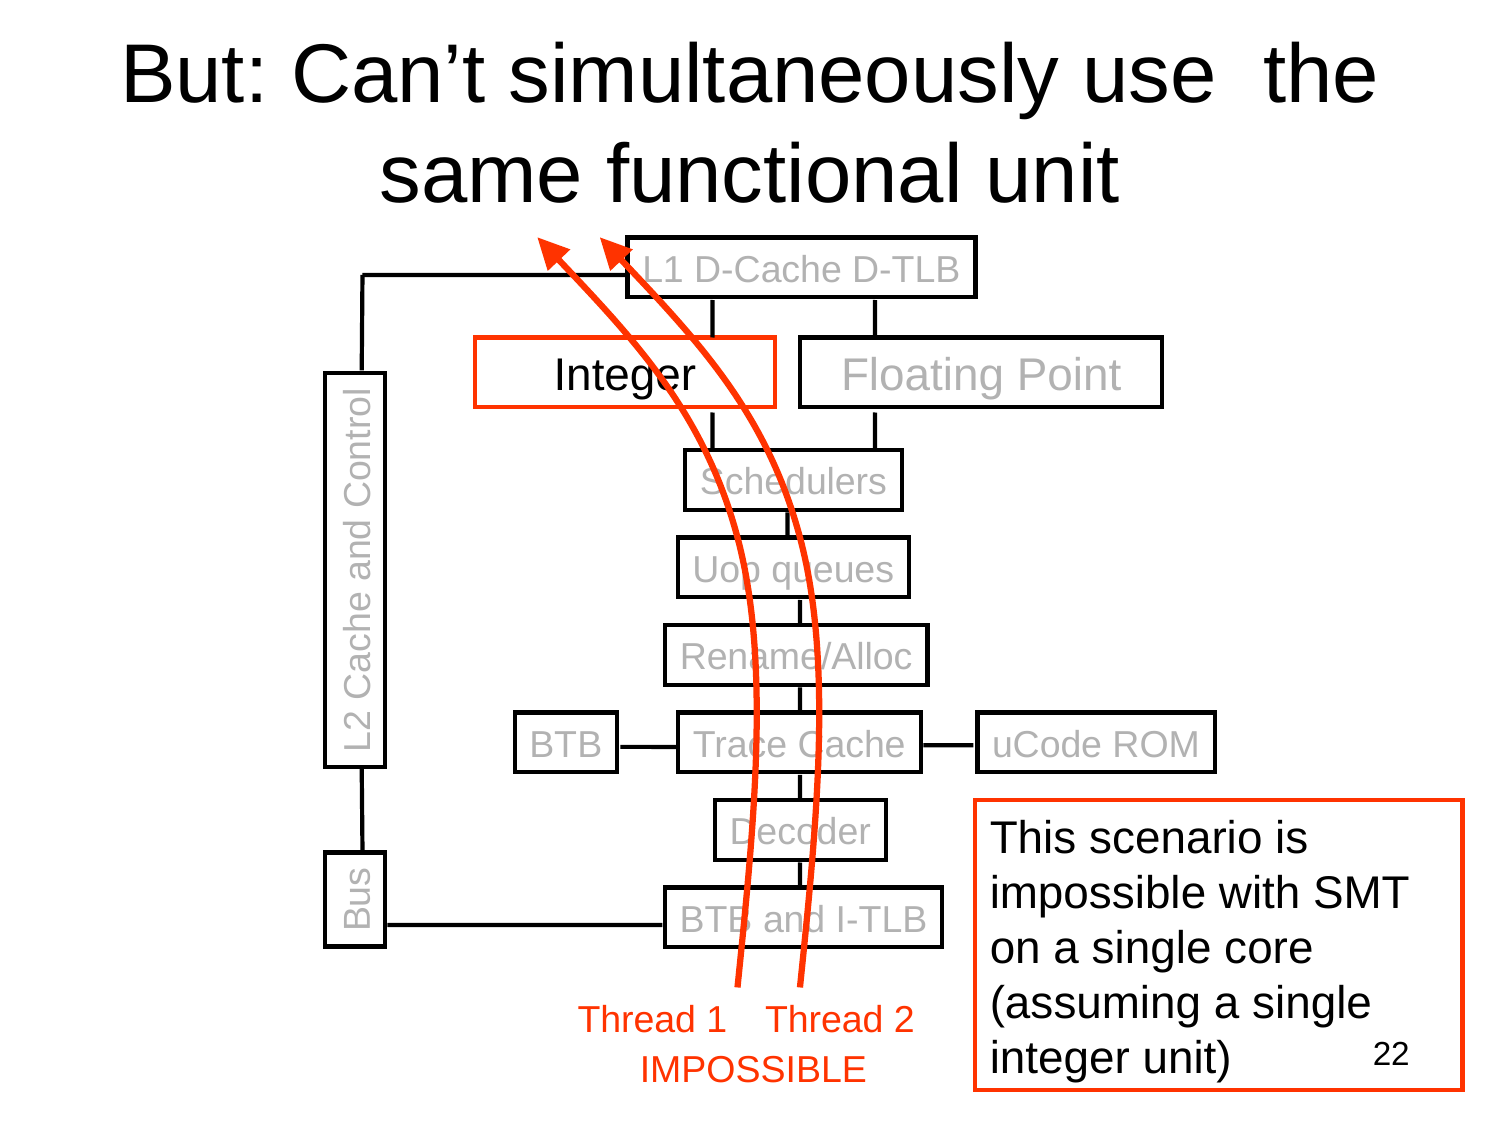

# But: Can’t simultaneously use  the same functional unit

L1 D-Cache D-TLB

Integer
Floating Point

Schedulers

Uop queues
L2 Cache and Control

Rename/Alloc

BTB
Trace Cache
uCode ROM

Decoder
This scenario is
impossible with SMT
on a single core
(assuming a single integer unit)

Bus
BTB and I-TLB

Thread 1
Thread 2
22
IMPOSSIBLE